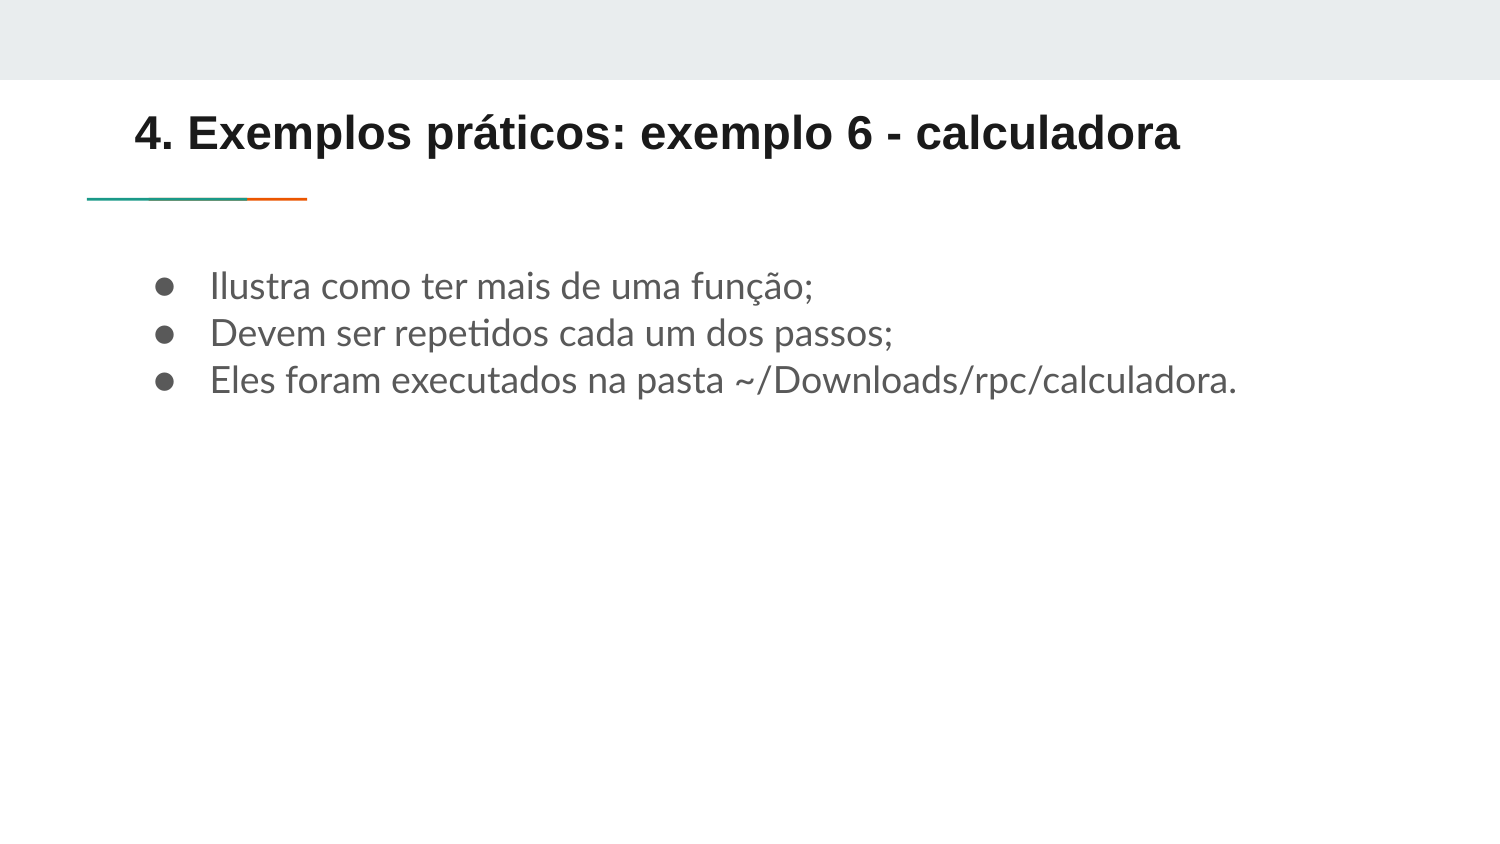

# 4. Exemplos práticos: exemplo 6 - calculadora
Ilustra como ter mais de uma função;
Devem ser repetidos cada um dos passos;
Eles foram executados na pasta ~/Downloads/rpc/calculadora.